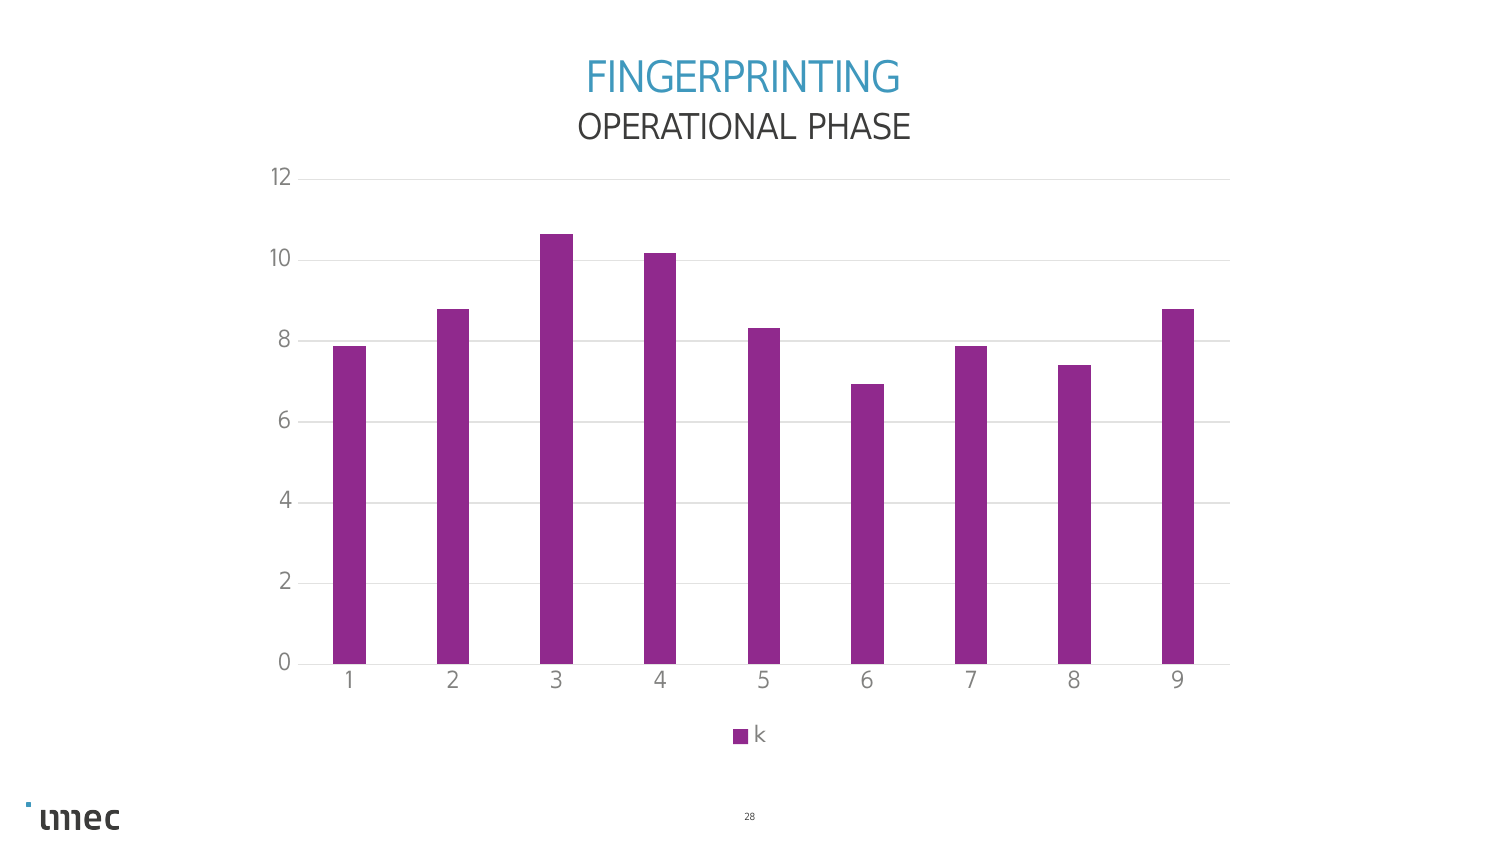

# Fingerprinting
operational phase

### Chart

| Category | k |
|---|---|
| 1.0 | 7.87037037037 |
| 2.0 | 8.7962962963 |
| 3.0 | 10.6481481481 |
| 4.0 | 10.1851851852 |
| 5.0 | 8.33333333333 |
| 6.0 | 6.94444444444 |
| 7.0 | 7.87037037037 |
| 8.0 | 7.40740740741 |
| 9.0 | 8.7962962963 |
28